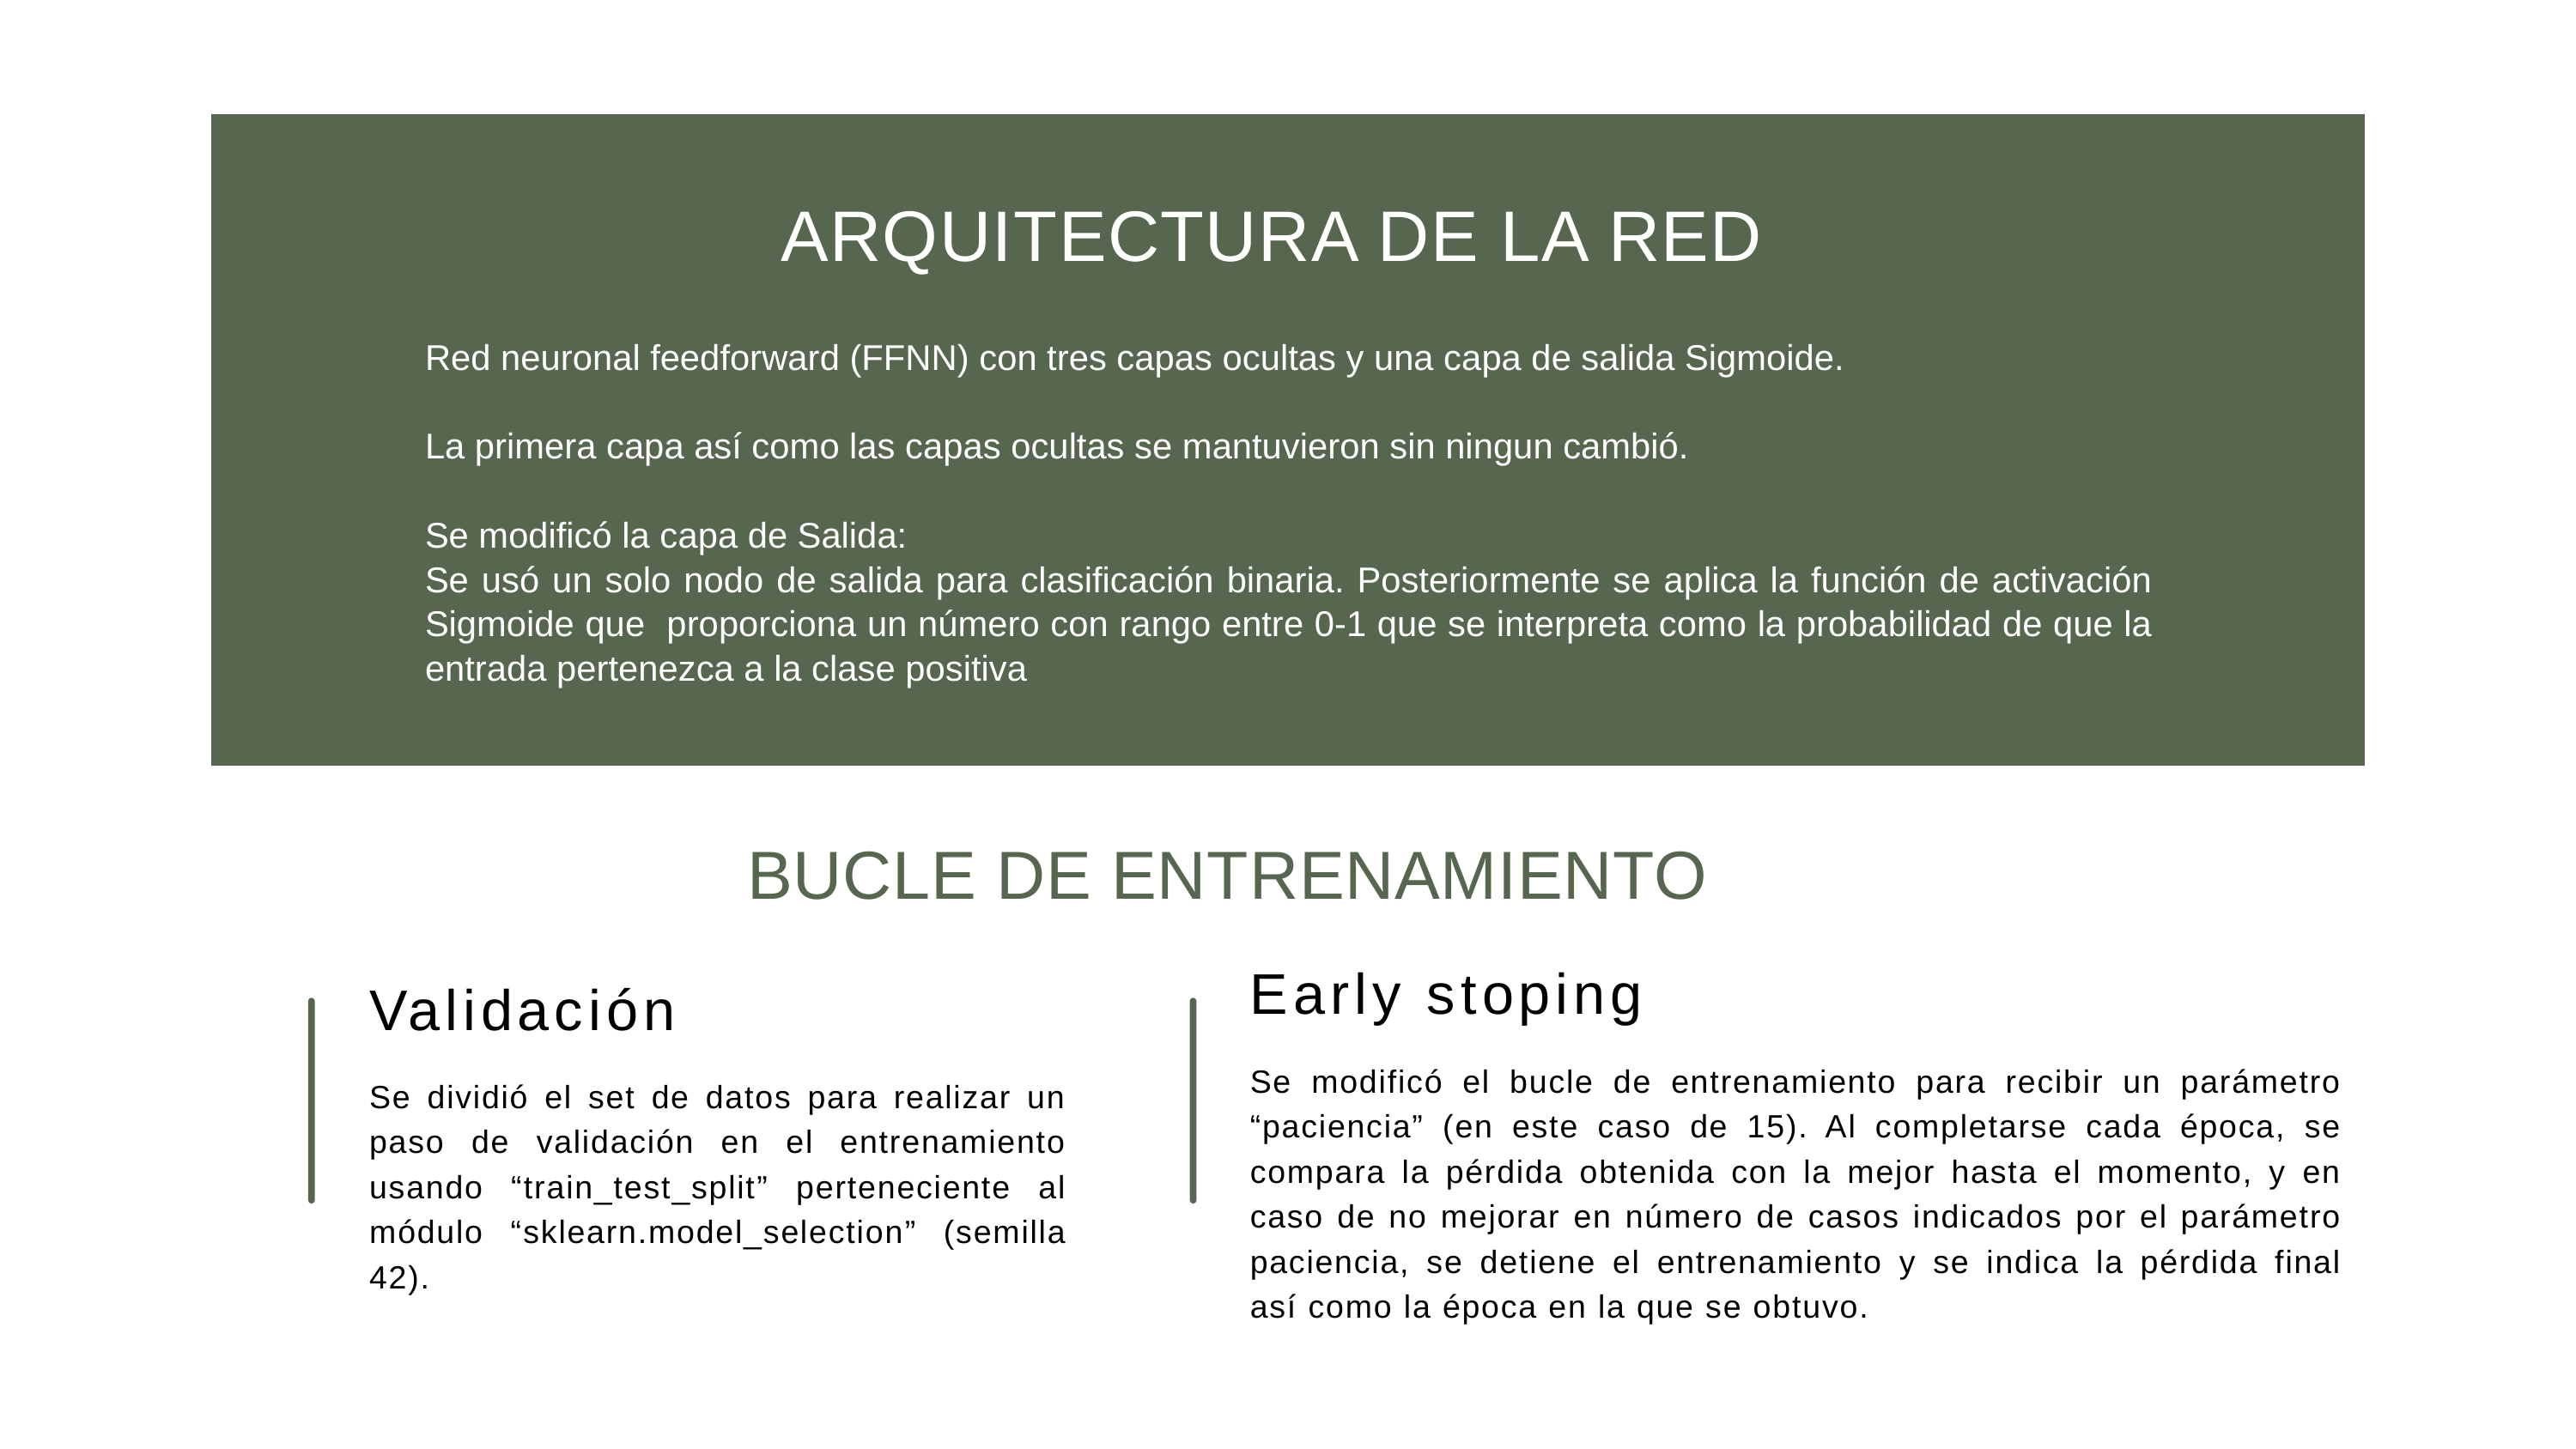

ARQUITECTURA DE LA RED
Red neuronal feedforward (FFNN) con tres capas ocultas y una capa de salida Sigmoide.

La primera capa así como las capas ocultas se mantuvieron sin ningun cambió.

Se modificó la capa de Salida:
Se usó un solo nodo de salida para clasificación binaria. Posteriormente se aplica la función de activación Sigmoide que  proporciona un número con rango entre 0-1 que se interpreta como la probabilidad de que la entrada pertenezca a la clase positiva
BUCLE DE ENTRENAMIENTO
Early stoping
Se modificó el bucle de entrenamiento para recibir un parámetro “paciencia” (en este caso de 15). Al completarse cada época, se compara la pérdida obtenida con la mejor hasta el momento, y en caso de no mejorar en número de casos indicados por el parámetro paciencia, se detiene el entrenamiento y se indica la pérdida final así como la época en la que se obtuvo.
Validación
Se dividió el set de datos para realizar un paso de validación en el entrenamiento usando “train_test_split” perteneciente al módulo “sklearn.model_selection” (semilla 42).